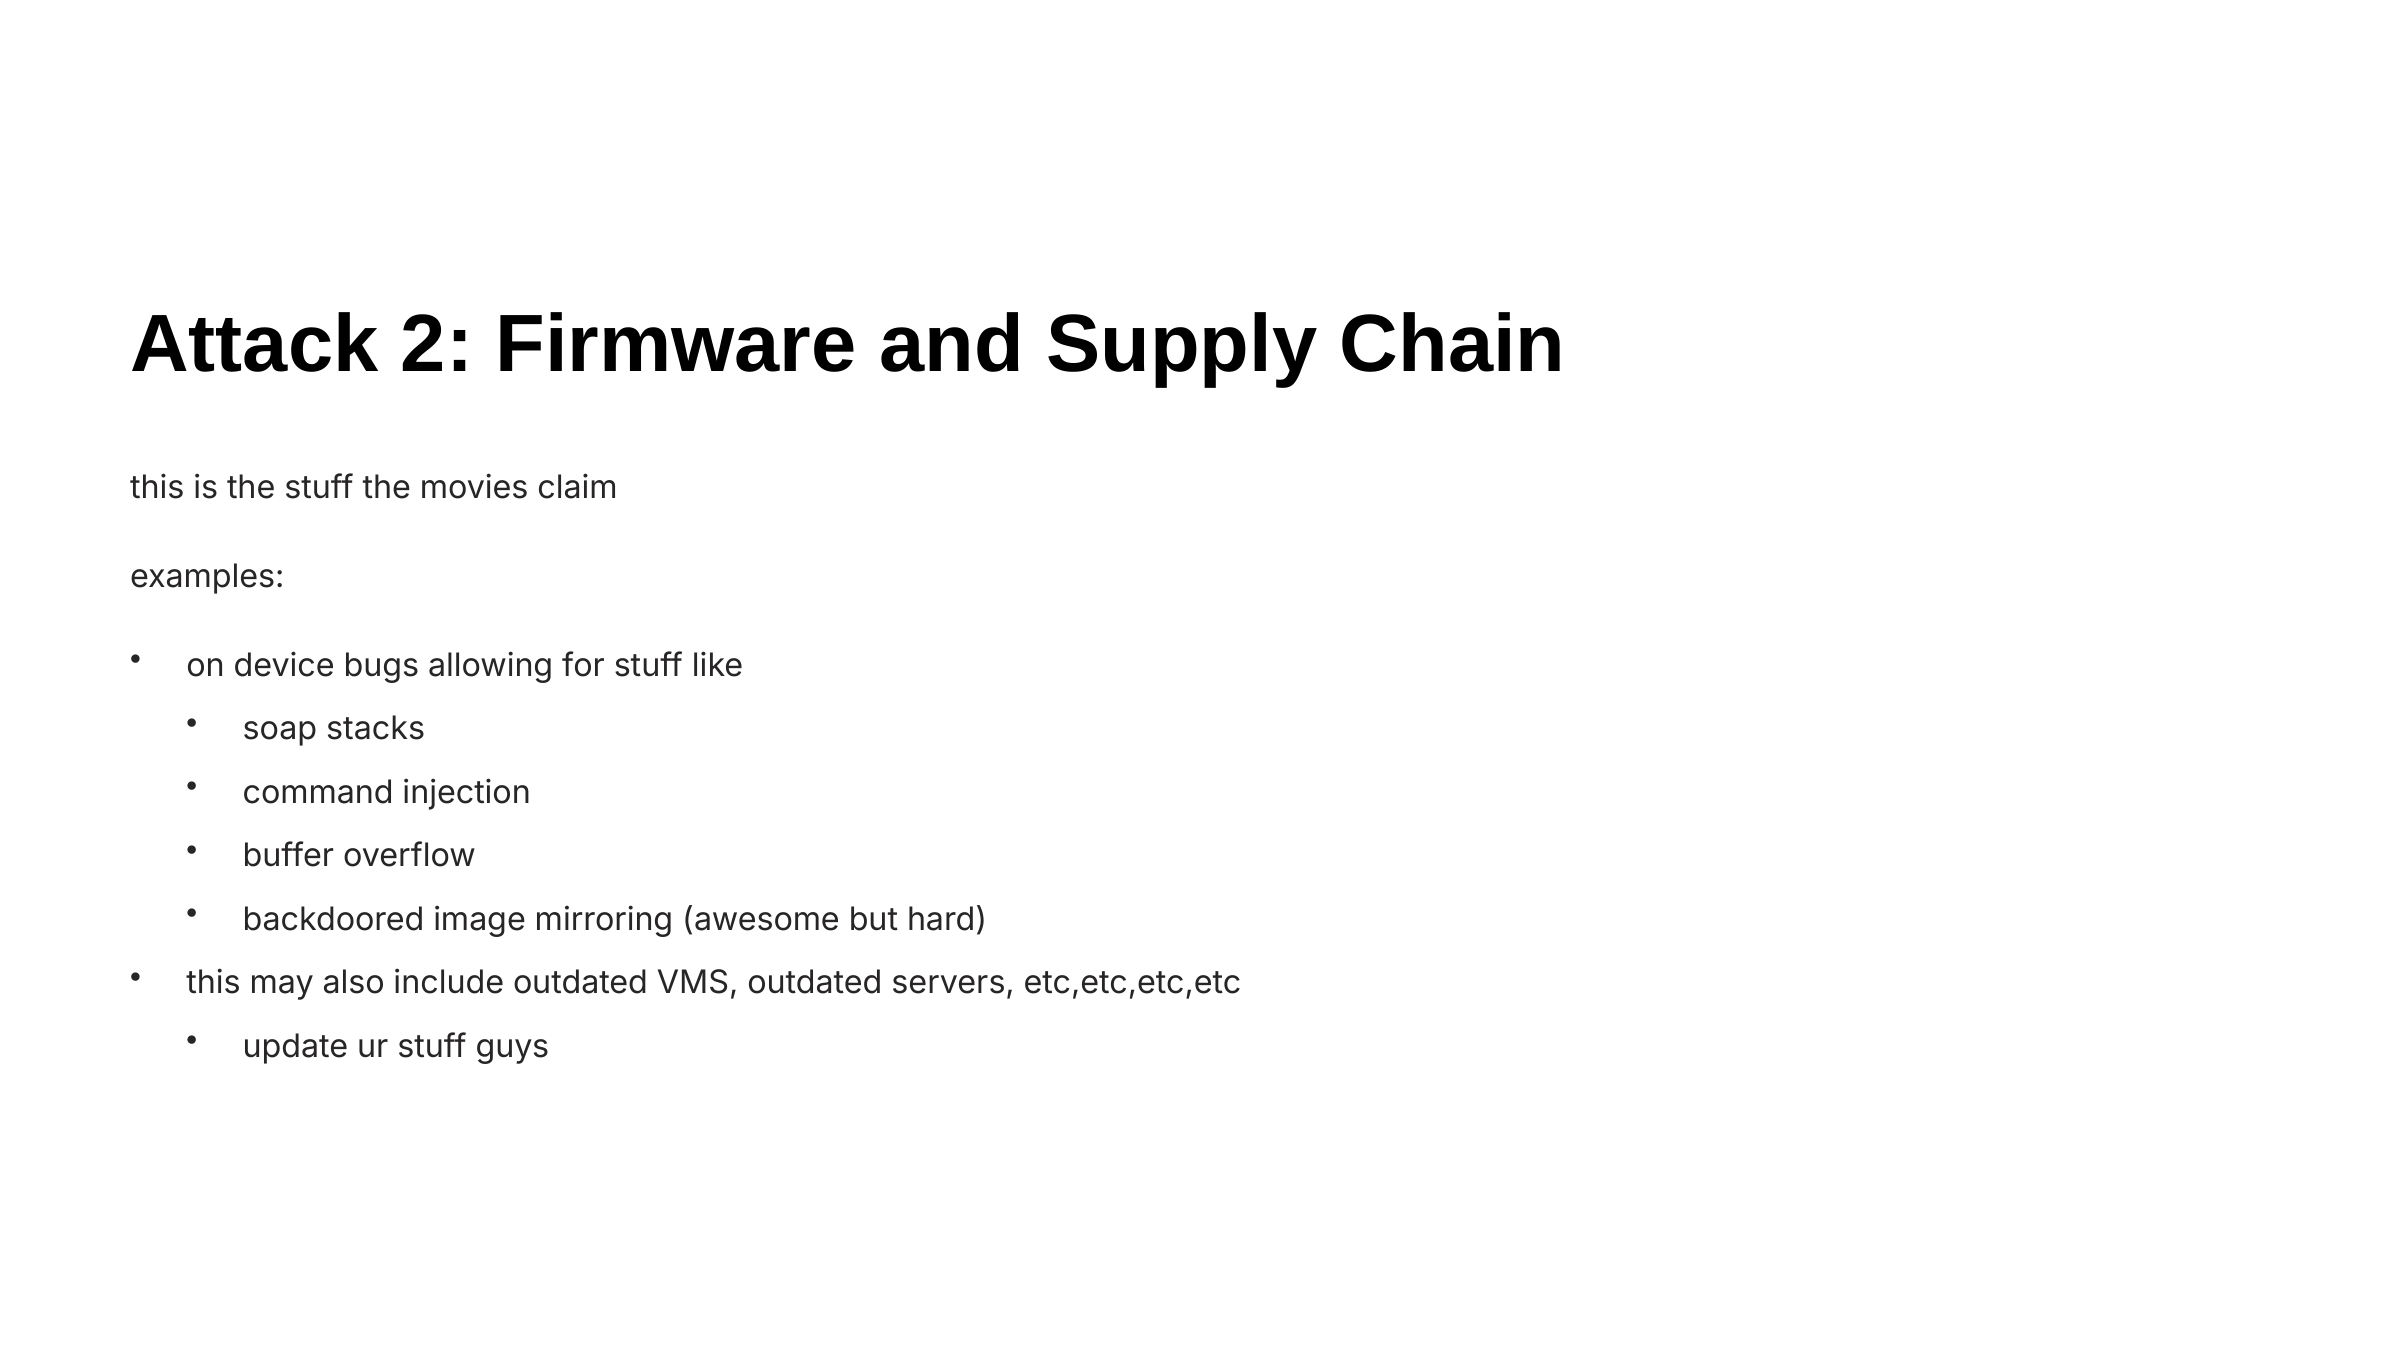

Attack 2: Firmware and Supply Chain
this is the stuff the movies claim
examples:
on device bugs allowing for stuff like
soap stacks
command injection
buffer overflow
backdoored image mirroring (awesome but hard)
this may also include outdated VMS, outdated servers, etc,etc,etc,etc
update ur stuff guys